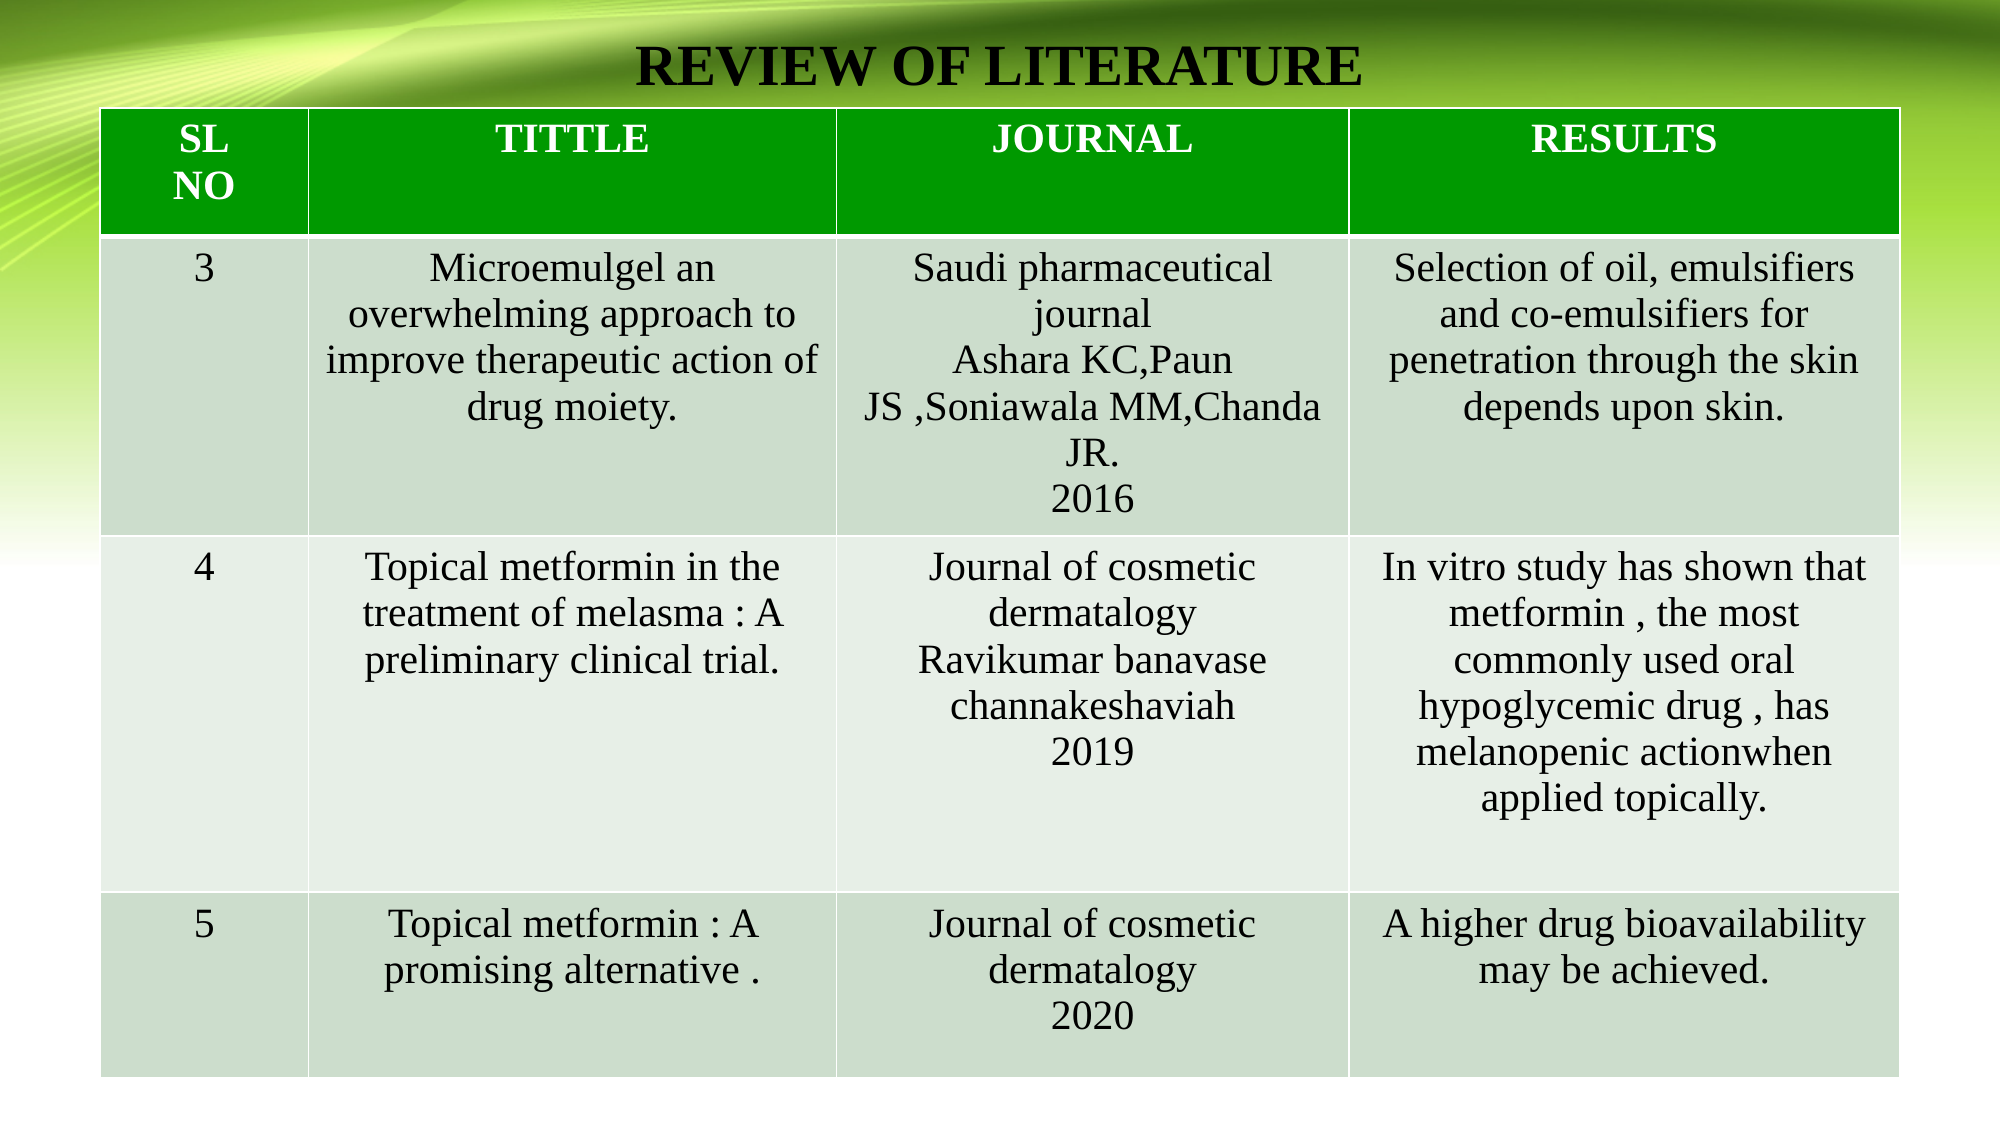

# REVIEW OF LITERATURE
| SL NO | TITTLE | JOURNAL | RESULTS |
| --- | --- | --- | --- |
| 3 | Microemulgel an overwhelming approach to improve therapeutic action of drug moiety. | Saudi pharmaceutical journal Ashara KC,Paun JS ,Soniawala MM,Chanda JR. 2016 | Selection of oil, emulsifiers and co-emulsifiers for penetration through the skin depends upon skin. |
| 4 | Topical metformin in the treatment of melasma : A preliminary clinical trial. | Journal of cosmetic dermatalogy Ravikumar banavase channakeshaviah 2019 | In vitro study has shown that metformin , the most commonly used oral hypoglycemic drug , has melanopenic actionwhen applied topically. |
| 5 | Topical metformin : A promising alternative . | Journal of cosmetic dermatalogy 2020 | A higher drug bioavailability may be achieved. |